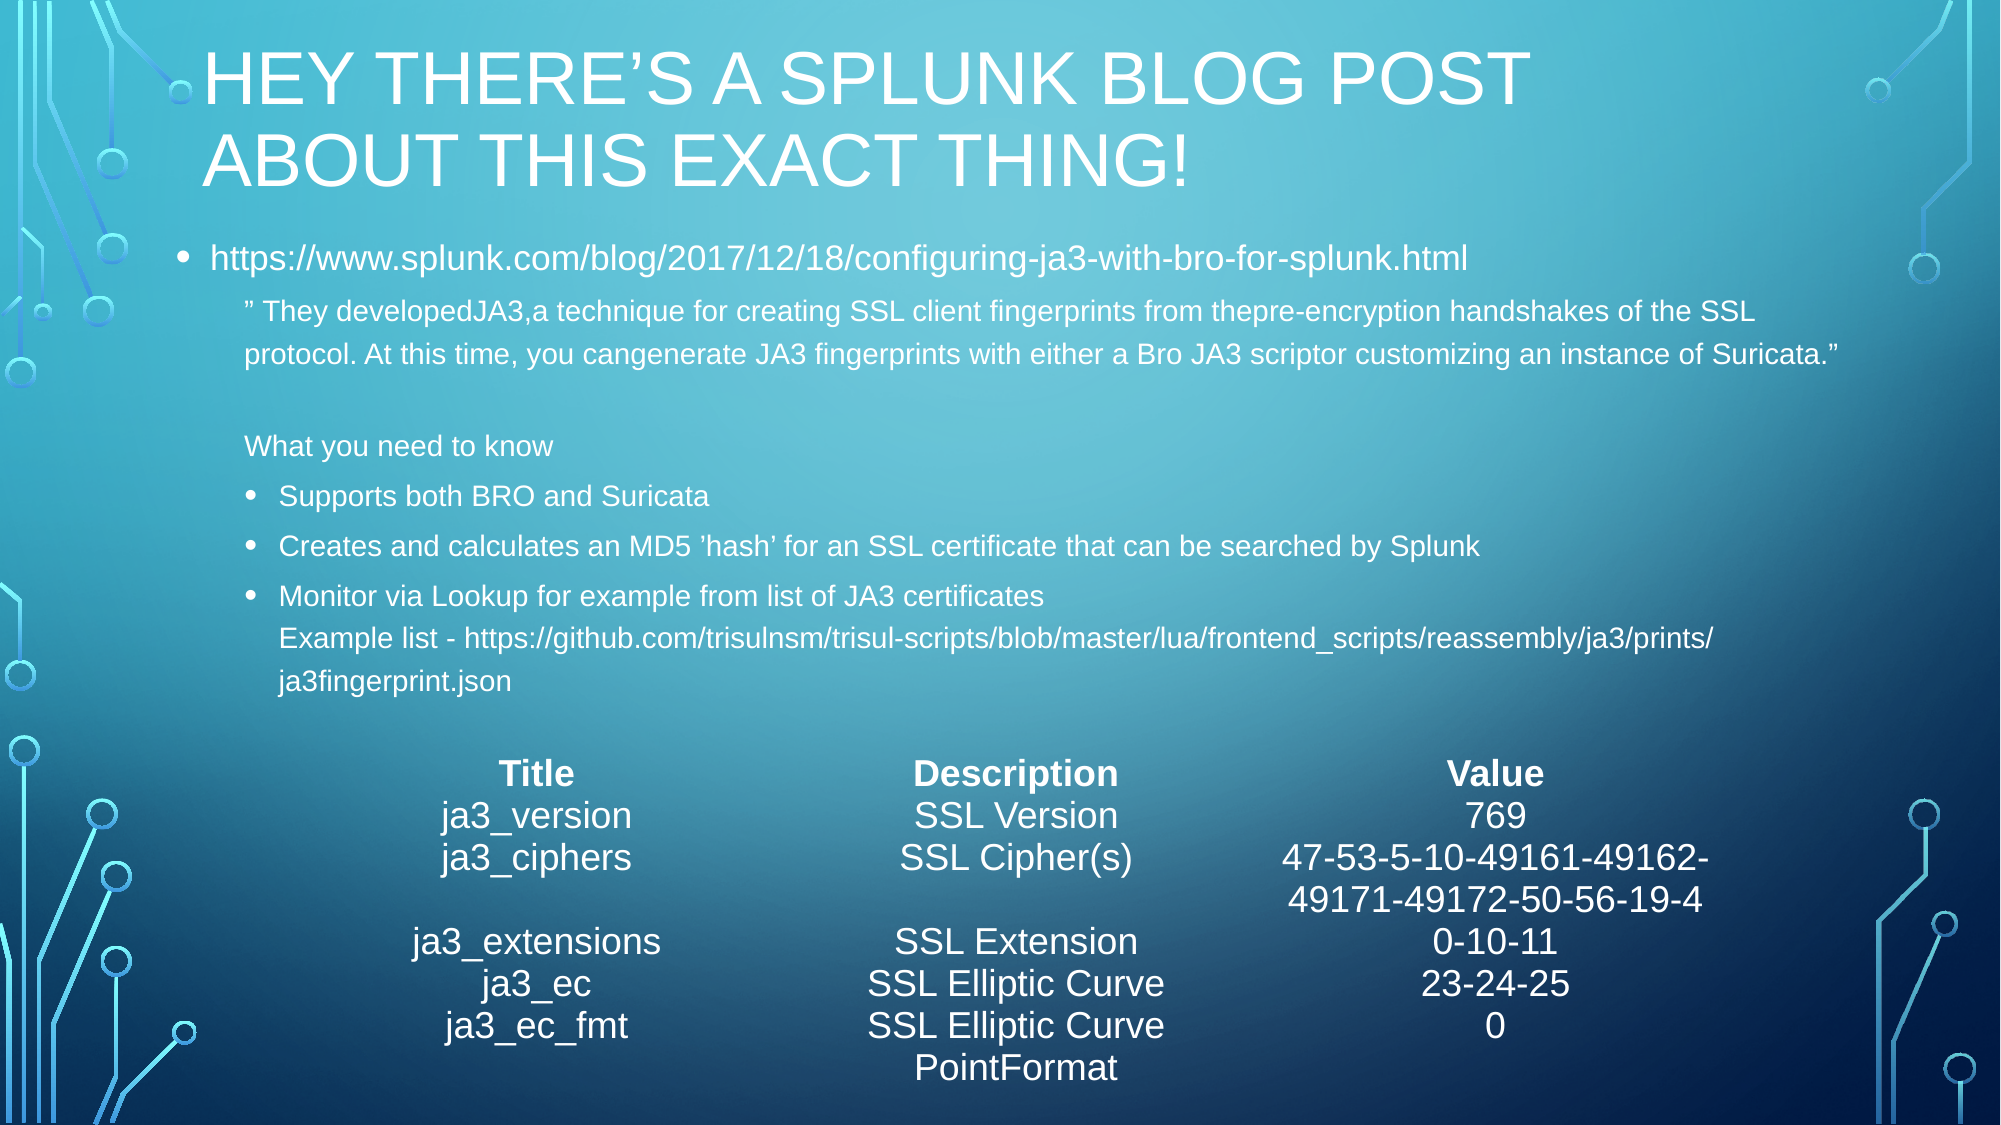

# Hey There’s a Splunk Blog post about this exact thing!

https://www.splunk.com/blog/2017/12/18/configuring-ja3-with-bro-for-splunk.html
” They developedJA3,a technique for creating SSL client fingerprints from thepre-encryption handshakes of the SSL protocol. At this time, you cangenerate JA3 fingerprints with either a Bro JA3 scriptor customizing an instance of Suricata.”
What you need to know
Supports both BRO and Suricata
Creates and calculates an MD5 ’hash’ for an SSL certificate that can be searched by Splunk
Monitor via Lookup for example from list of JA3 certificates
	Example list - https://github.com/trisulnsm/trisul-scripts/blob/master/lua/frontend_scripts/reassembly/ja3/prints/ja3fingerprint.json

| Title | Description | Value |
| --- | --- | --- |
| ja3\_version | SSL Version | 769 |
| ja3\_ciphers | SSL Cipher(s) | 47-53-5-10-49161-49162-49171-49172-50-56-19-4 |
| ja3\_extensions | SSL Extension | 0-10-11 |
| ja3\_ec | SSL Elliptic Curve | 23-24-25 |
| ja3\_ec\_fmt | SSL Elliptic Curve PointFormat | 0 |